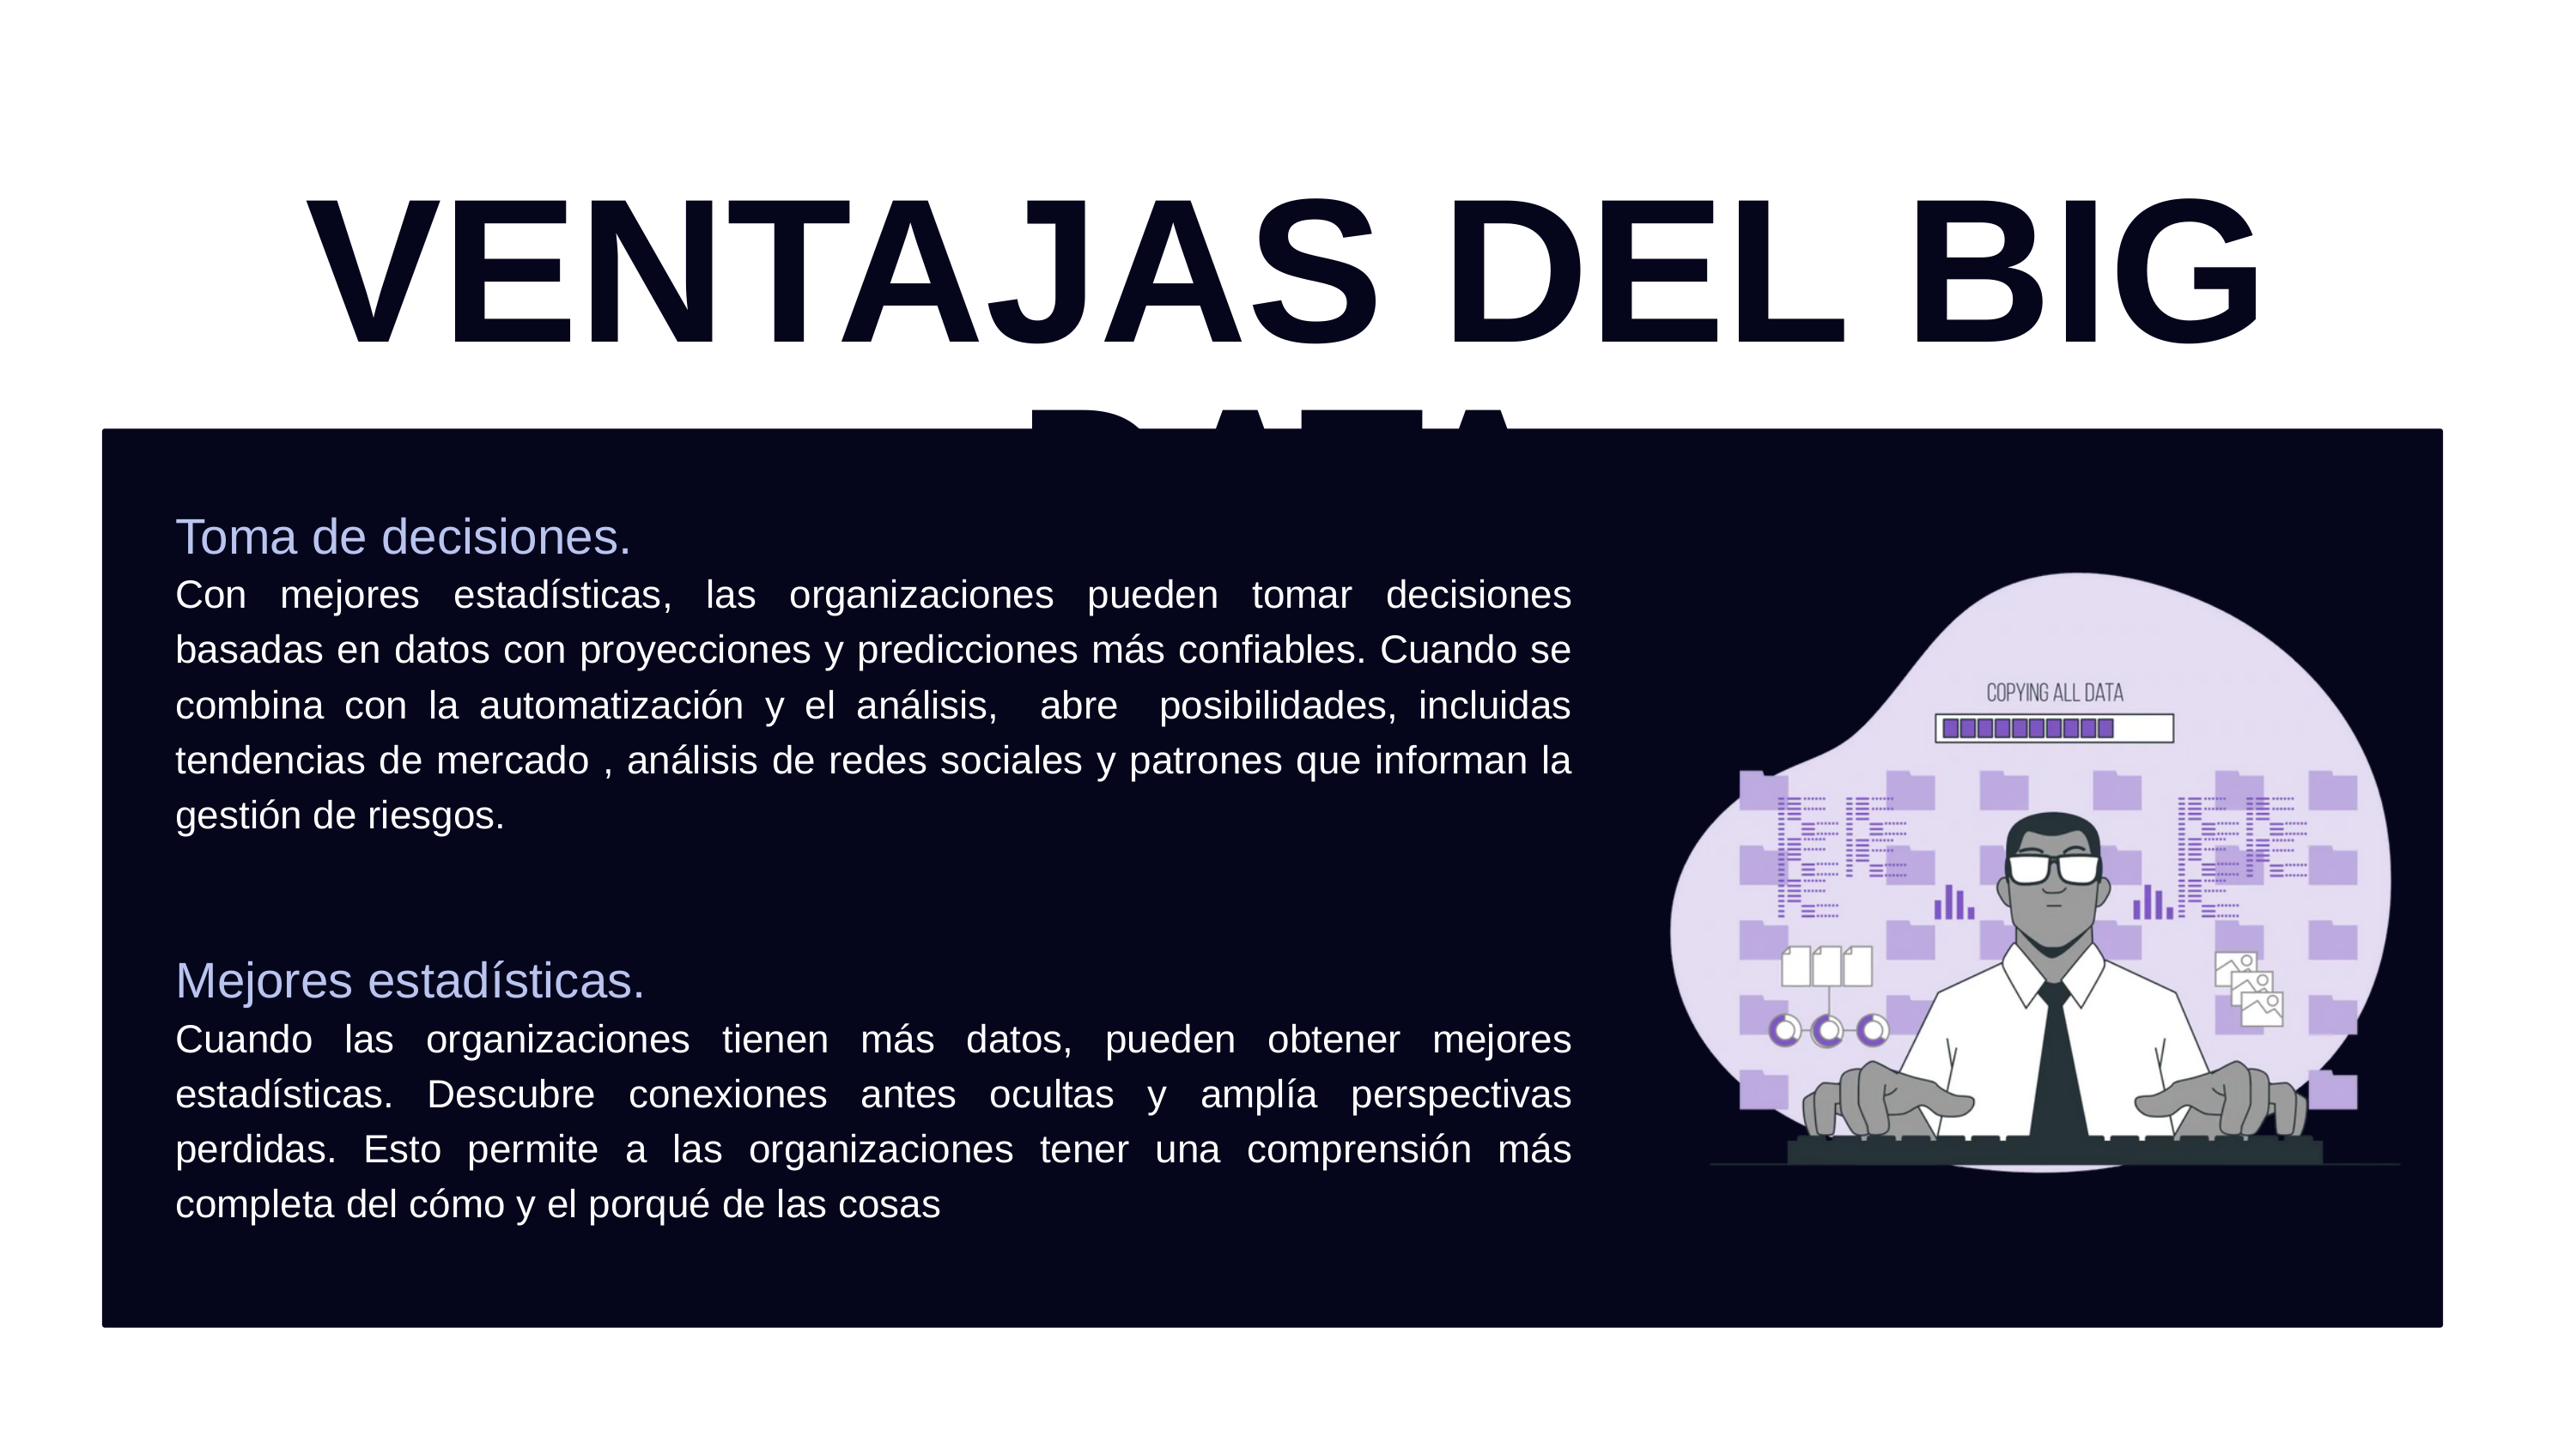

VENTAJAS DEL BIG DATA

Toma de decisiones.
Con mejores estadísticas, las organizaciones pueden tomar decisiones basadas en datos con proyecciones y predicciones más confiables. Cuando se combina con la automatización y el análisis,  abre  posibilidades, incluidas tendencias de mercado , análisis de redes sociales y patrones que informan la gestión de riesgos.
Mejores estadísticas.
Cuando las organizaciones tienen más datos, pueden obtener mejores estadísticas. Descubre conexiones antes ocultas y amplía perspectivas perdidas. Esto permite a las organizaciones tener una comprensión más completa del cómo y el porqué de las cosas